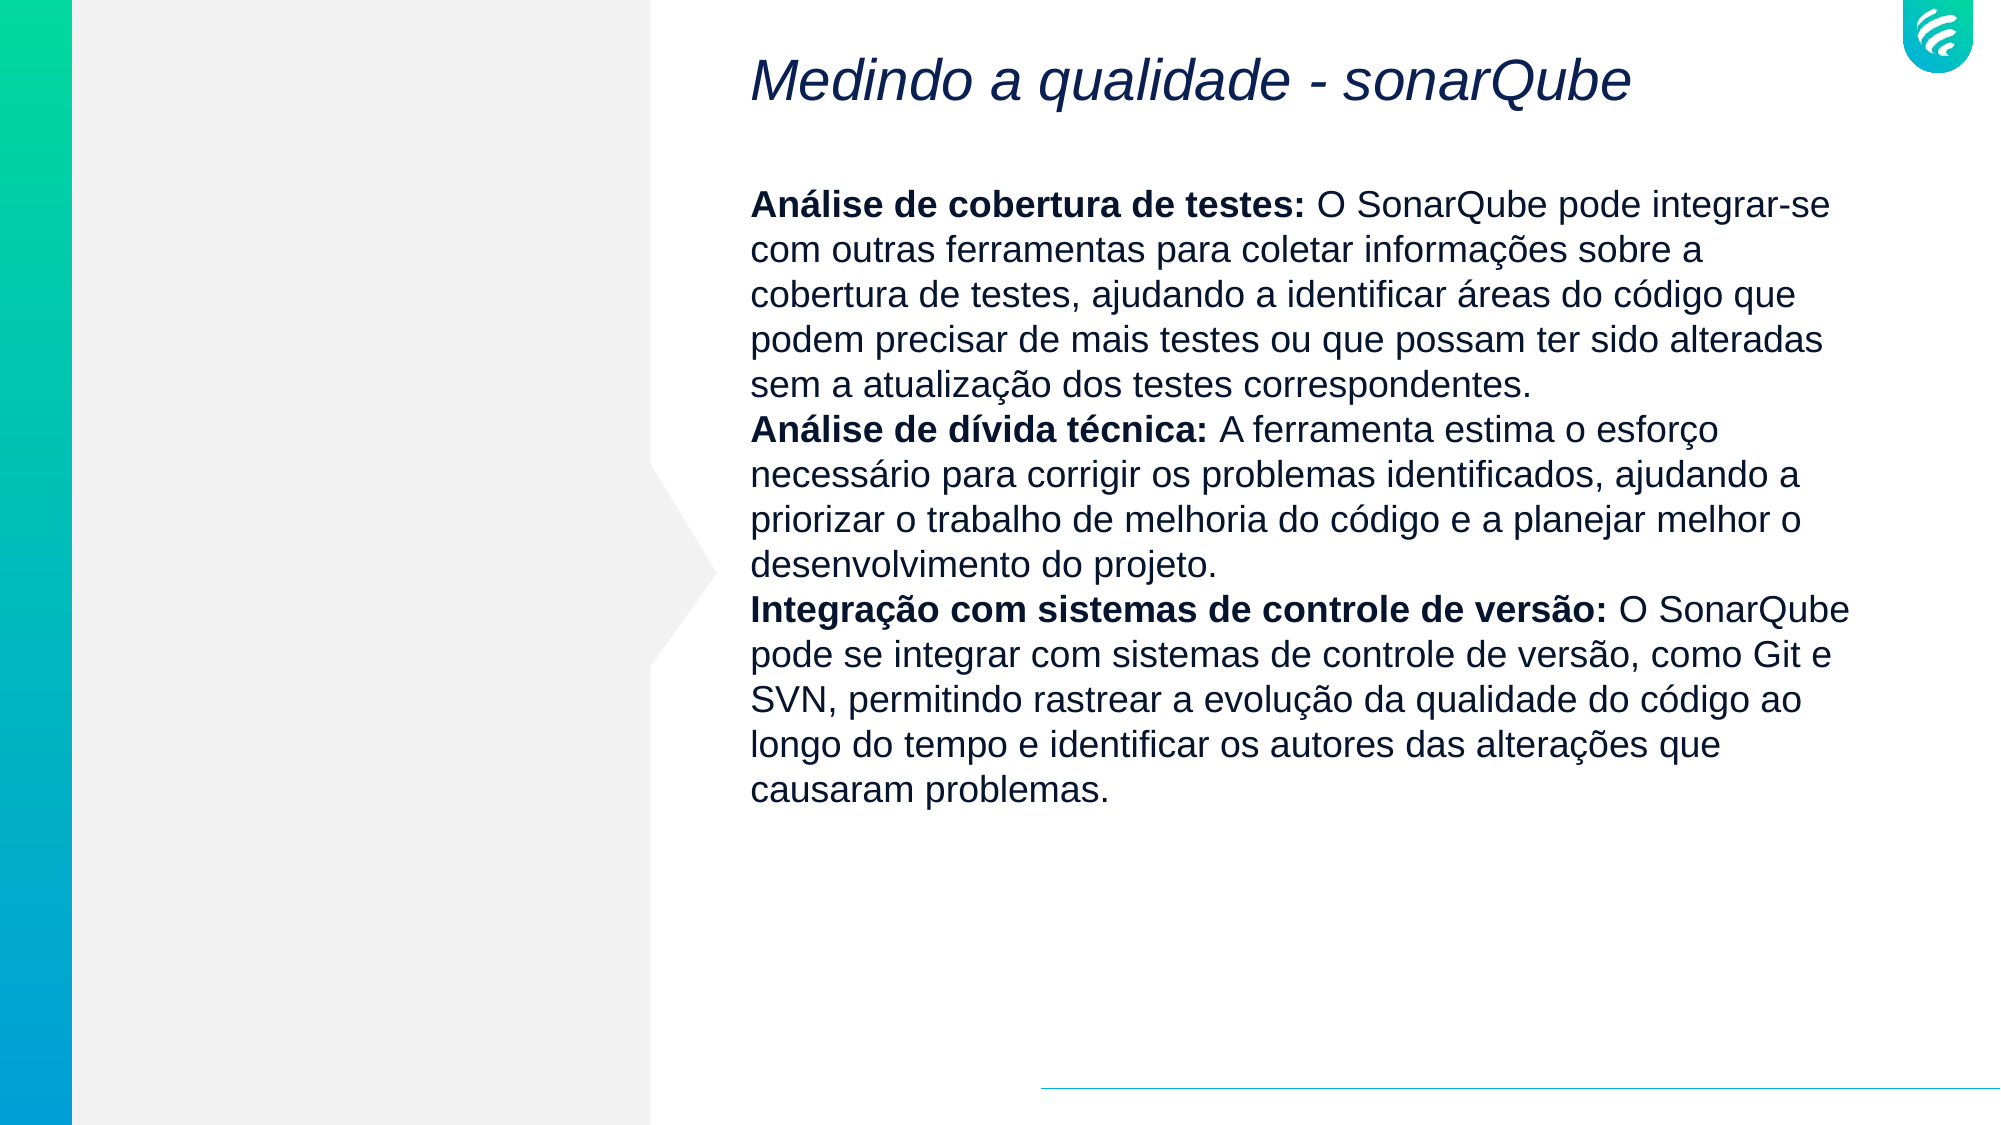

# Medindo a qualidade - sonarQube
Análise de cobertura de testes: O SonarQube pode integrar-se com outras ferramentas para coletar informações sobre a cobertura de testes, ajudando a identificar áreas do código que podem precisar de mais testes ou que possam ter sido alteradas sem a atualização dos testes correspondentes.
Análise de dívida técnica: A ferramenta estima o esforço necessário para corrigir os problemas identificados, ajudando a priorizar o trabalho de melhoria do código e a planejar melhor o desenvolvimento do projeto.
Integração com sistemas de controle de versão: O SonarQube pode se integrar com sistemas de controle de versão, como Git e SVN, permitindo rastrear a evolução da qualidade do código ao longo do tempo e identificar os autores das alterações que causaram problemas.